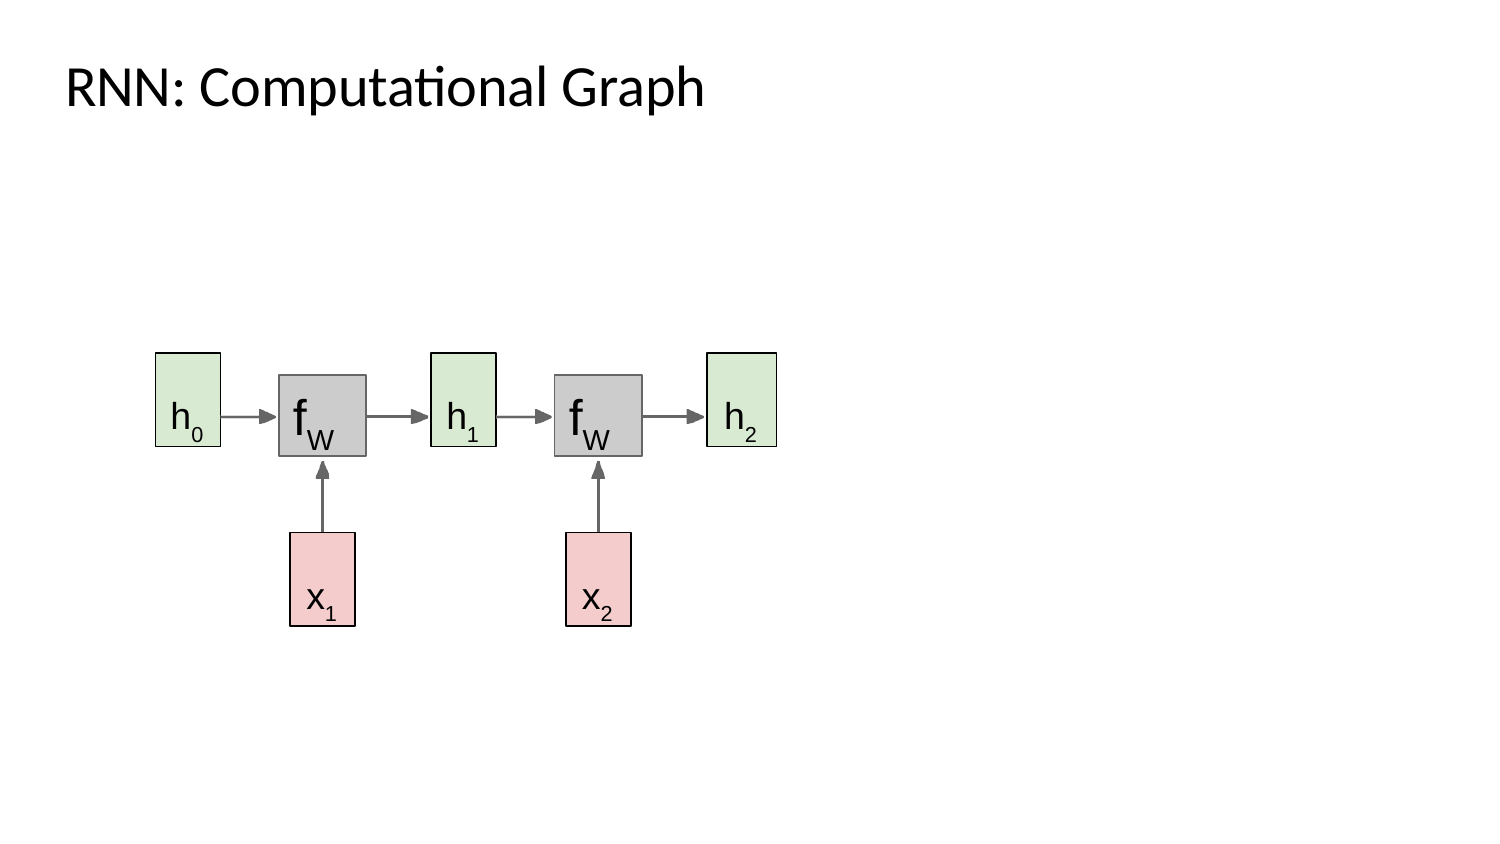

# RNN: Computational Graph
h0
h1
h2
fW
fW

x1
x2